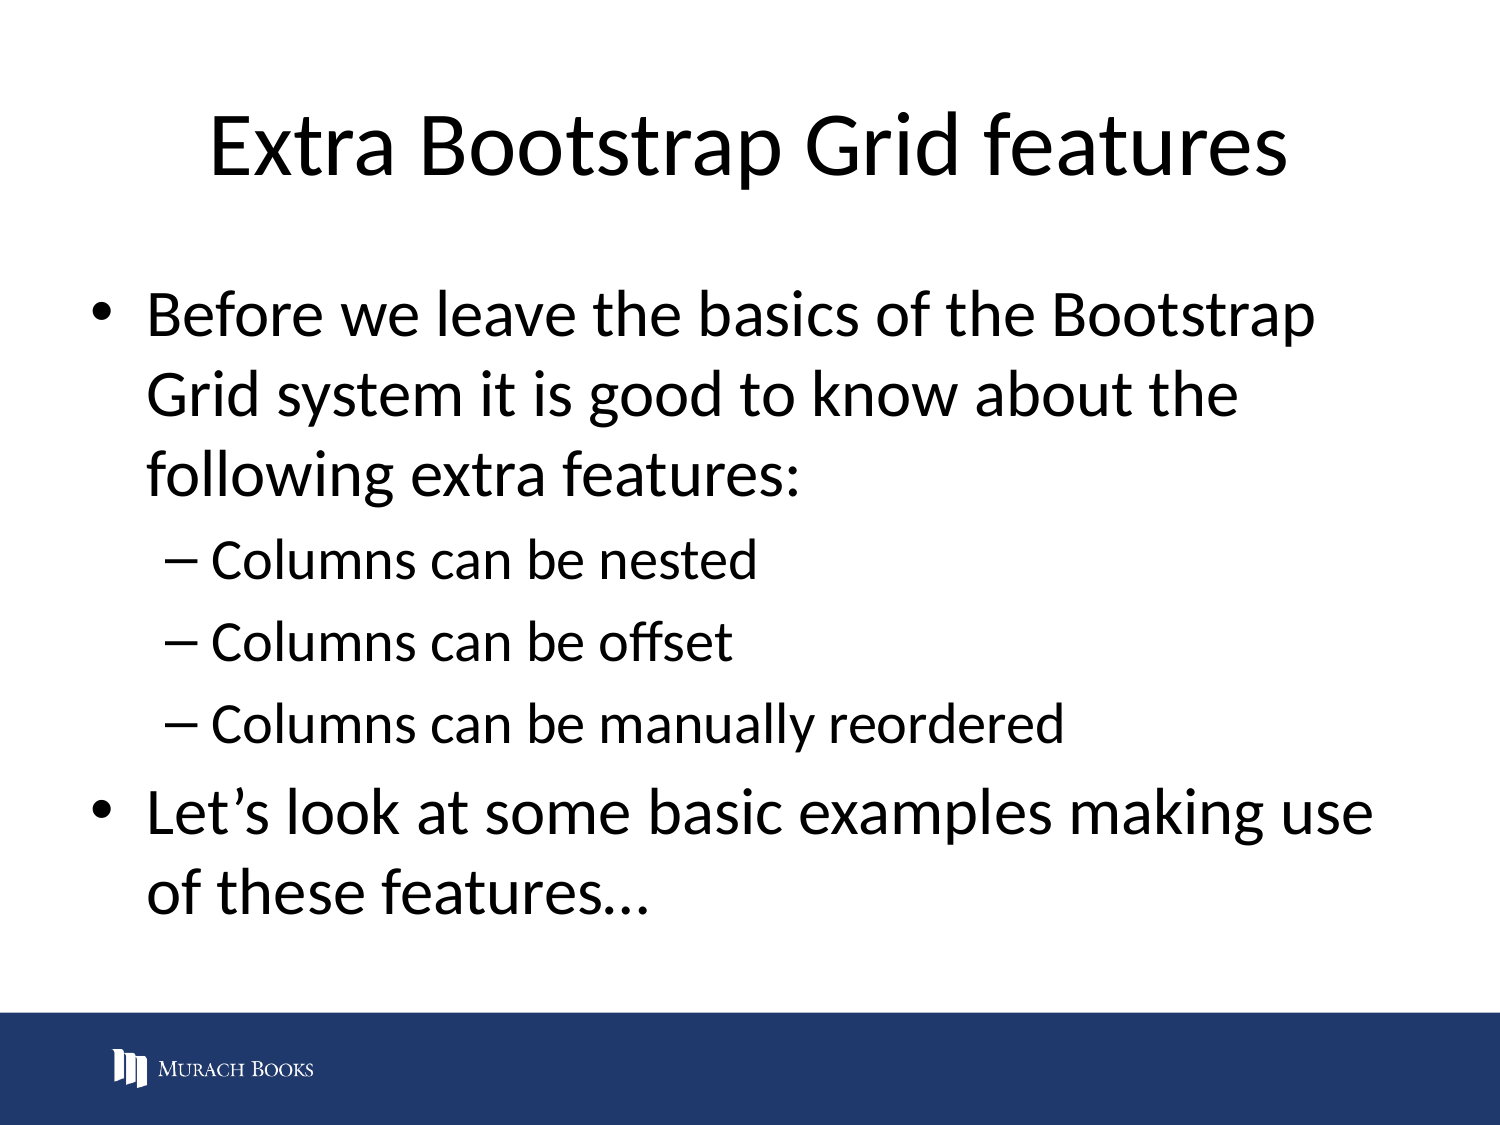

# Extra Bootstrap Grid features
Before we leave the basics of the Bootstrap Grid system it is good to know about the following extra features:
Columns can be nested
Columns can be offset
Columns can be manually reordered
Let’s look at some basic examples making use of these features…